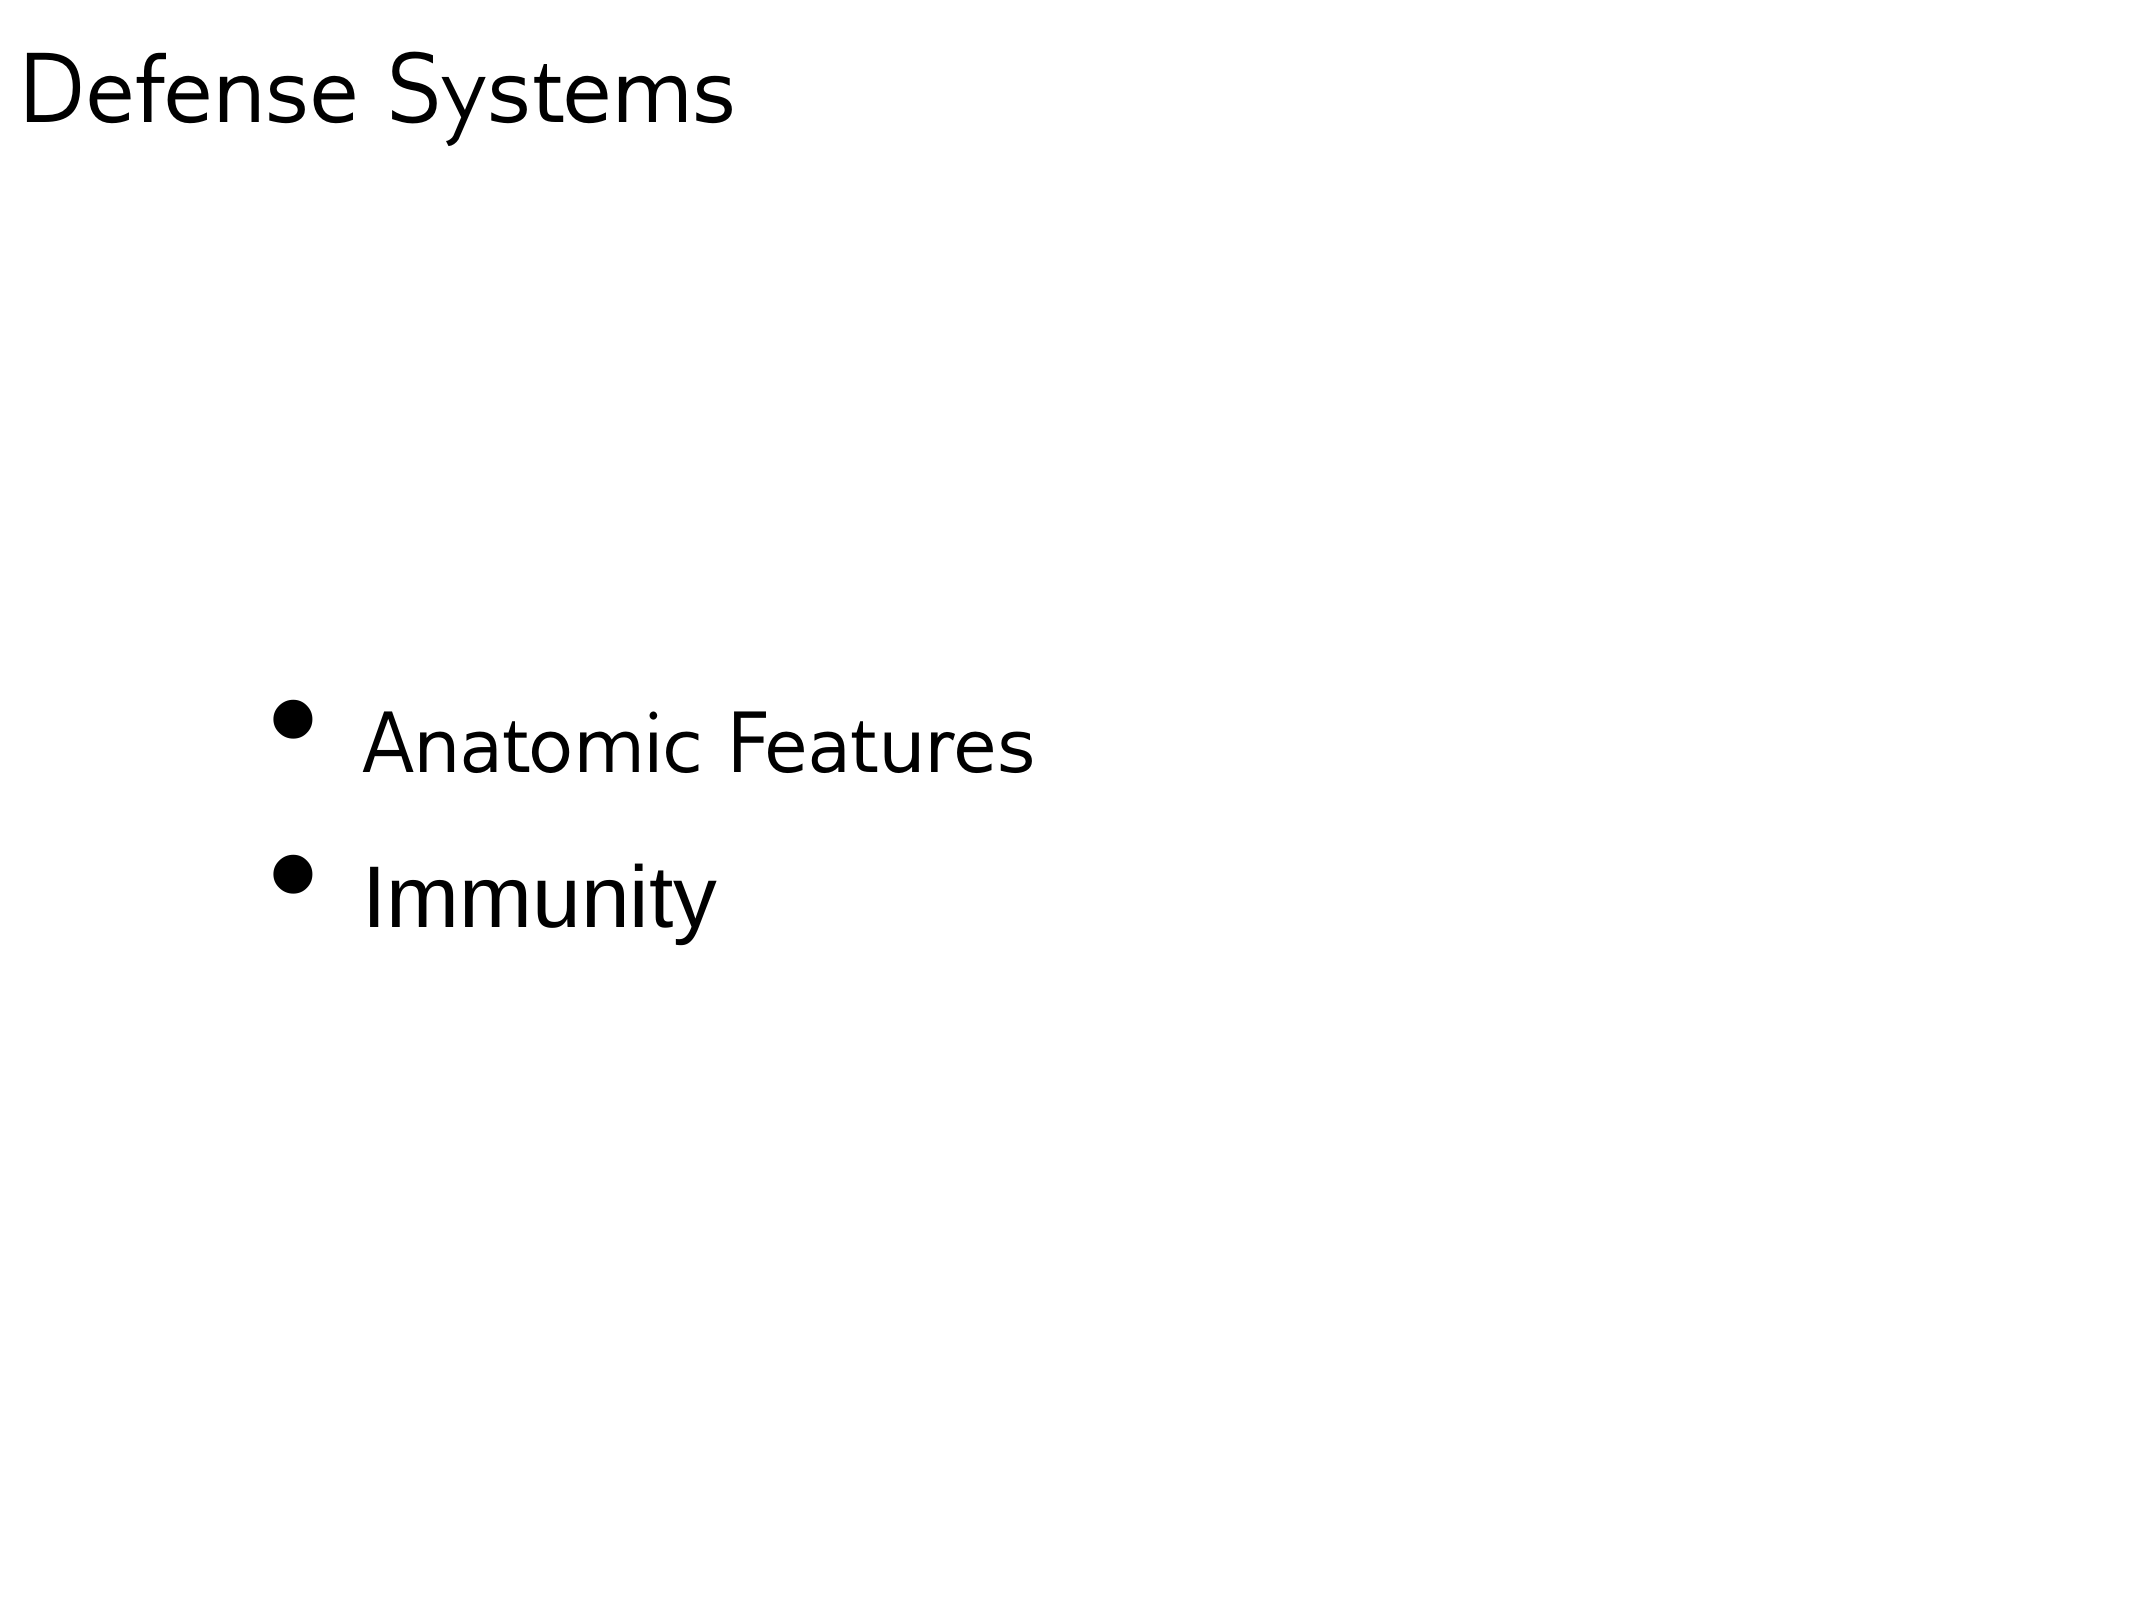

# Defense Systems
Anatomic Features
Immunity
4